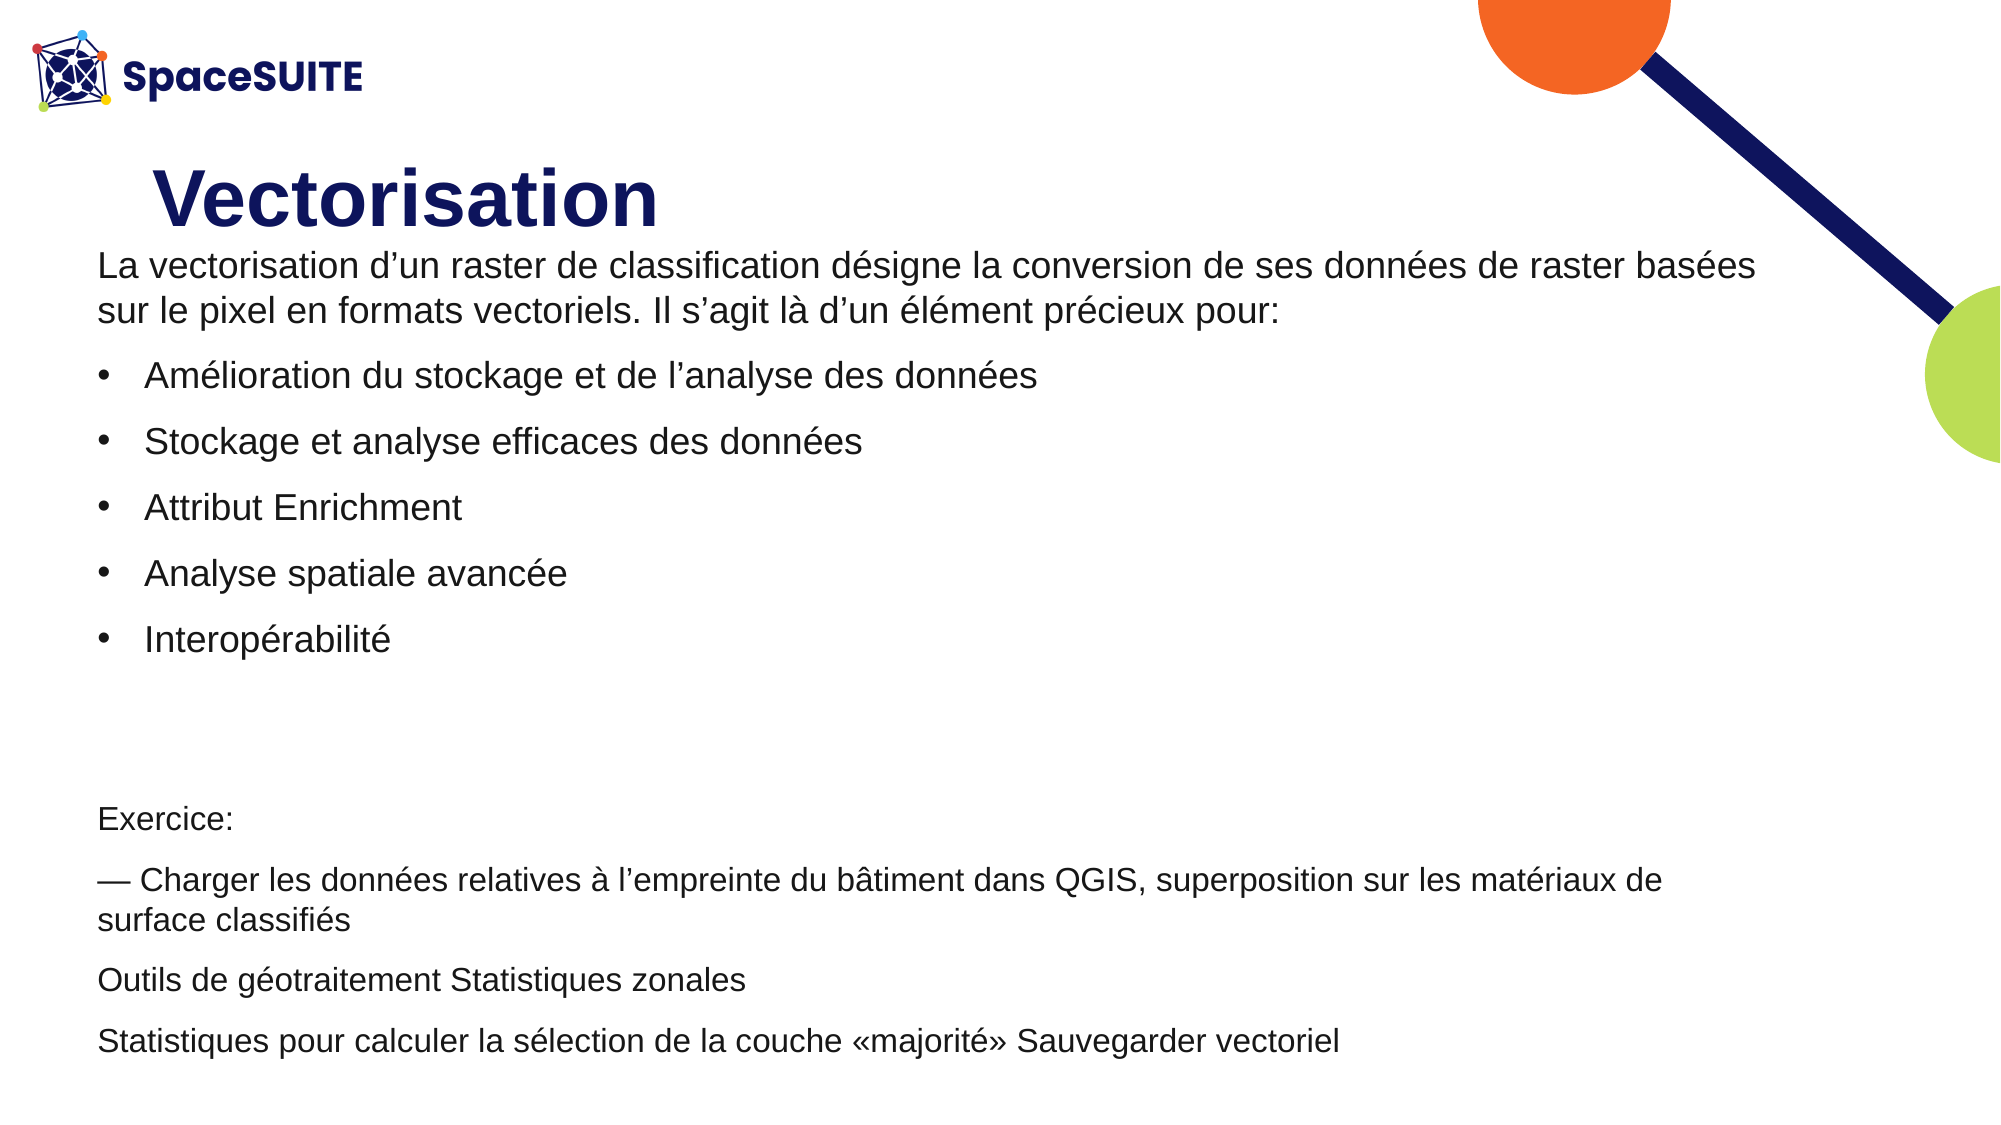

# Vectorisation
La vectorisation d’un raster de classification désigne la conversion de ses données de raster basées sur le pixel en formats vectoriels. Il s’agit là d’un élément précieux pour:
Amélioration du stockage et de l’analyse des données
Stockage et analyse efficaces des données
Attribut Enrichment
Analyse spatiale avancée
Interopérabilité

Exercice:
— Charger les données relatives à l’empreinte du bâtiment dans QGIS, superposition sur les matériaux de surface classifiés
Outils de géotraitement Statistiques zonales
Statistiques pour calculer la sélection de la couche «majorité» Sauvegarder vectoriel